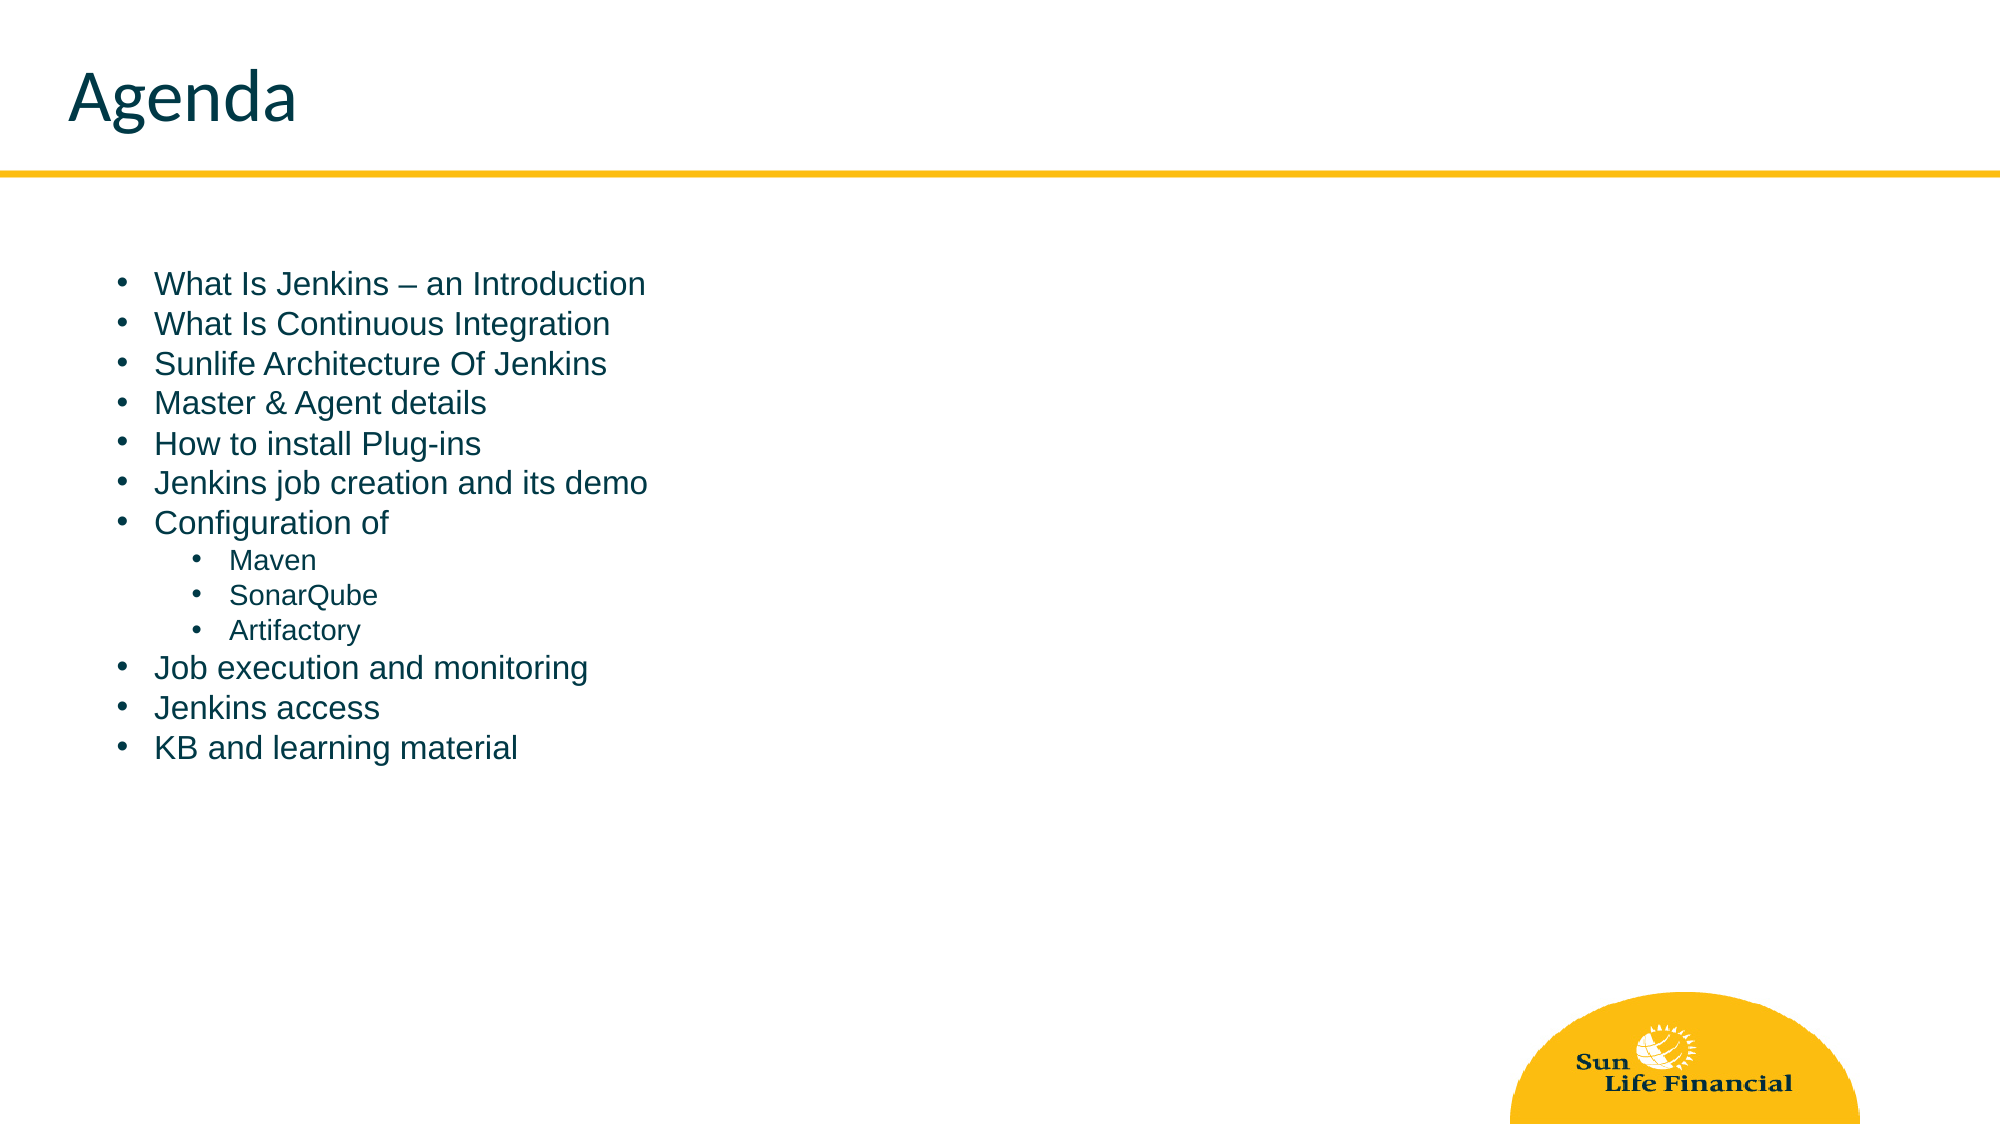

Agenda
What Is Jenkins – an Introduction
What Is Continuous Integration
Sunlife Architecture Of Jenkins
Master & Agent details
How to install Plug-ins
Jenkins job creation and its demo
Configuration of
Maven
SonarQube
Artifactory
Job execution and monitoring
Jenkins access
KB and learning material